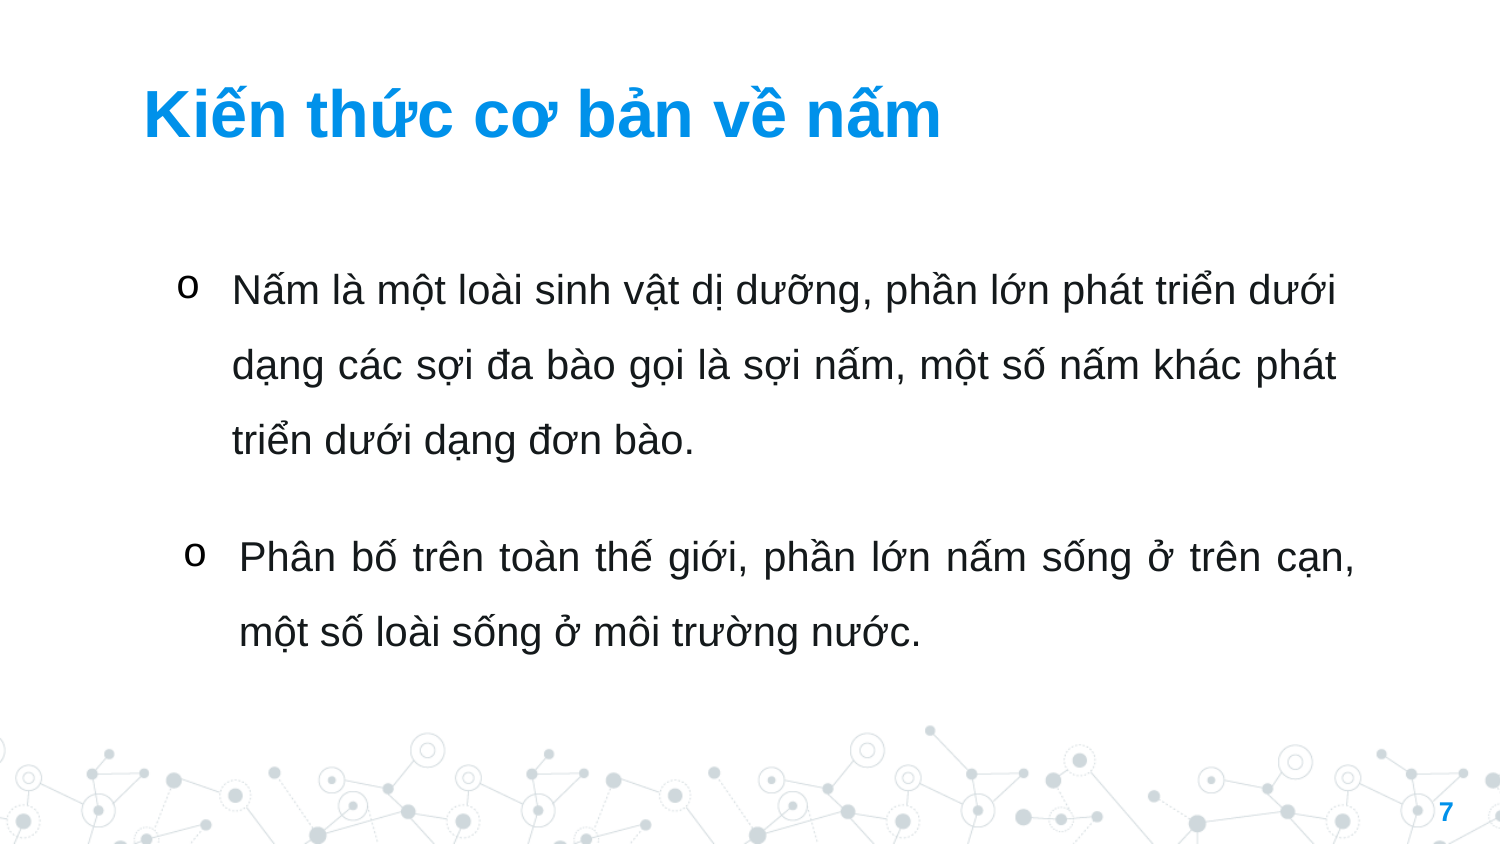

# Kiến thức cơ bản về nấm
Nấm là một loài sinh vật dị dưỡng, phần lớn phát triển dưới dạng các sợi đa bào gọi là sợi nấm, một số nấm khác phát triển dưới dạng đơn bào.
Phân bố trên toàn thế giới, phần lớn nấm sống ở trên cạn, một số loài sống ở môi trường nước.
7